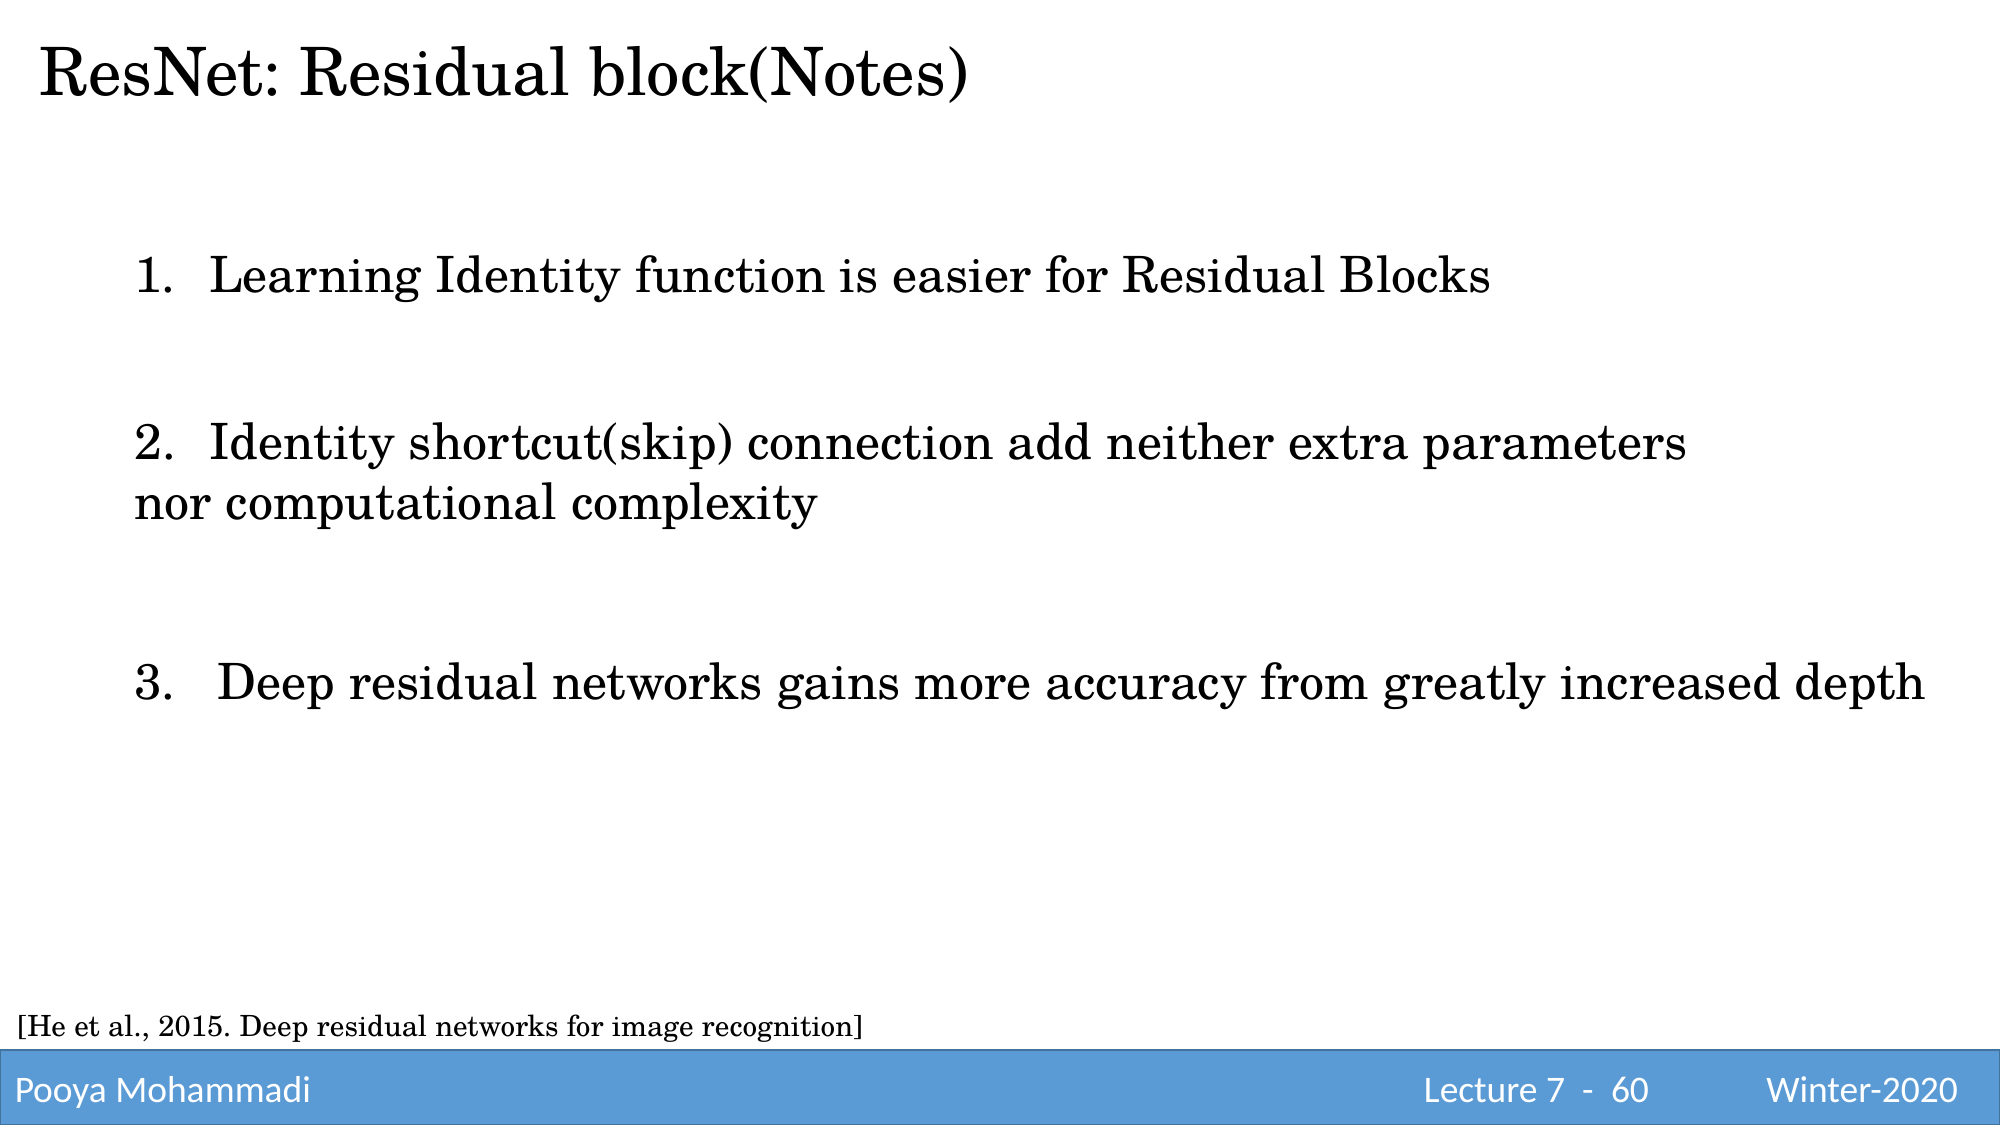

ResNet: Residual block(Notes)
Learning Identity function is easier for Residual Blocks
Identity shortcut(skip) connection add neither extra parameters
nor computational complexity
3.   Deep residual networks gains more accuracy from greatly increased depth
[He et al., 2015. Deep residual networks for image recognition]
Pooya Mohammadi					     			       Lecture 7  -  60	            Winter-2020